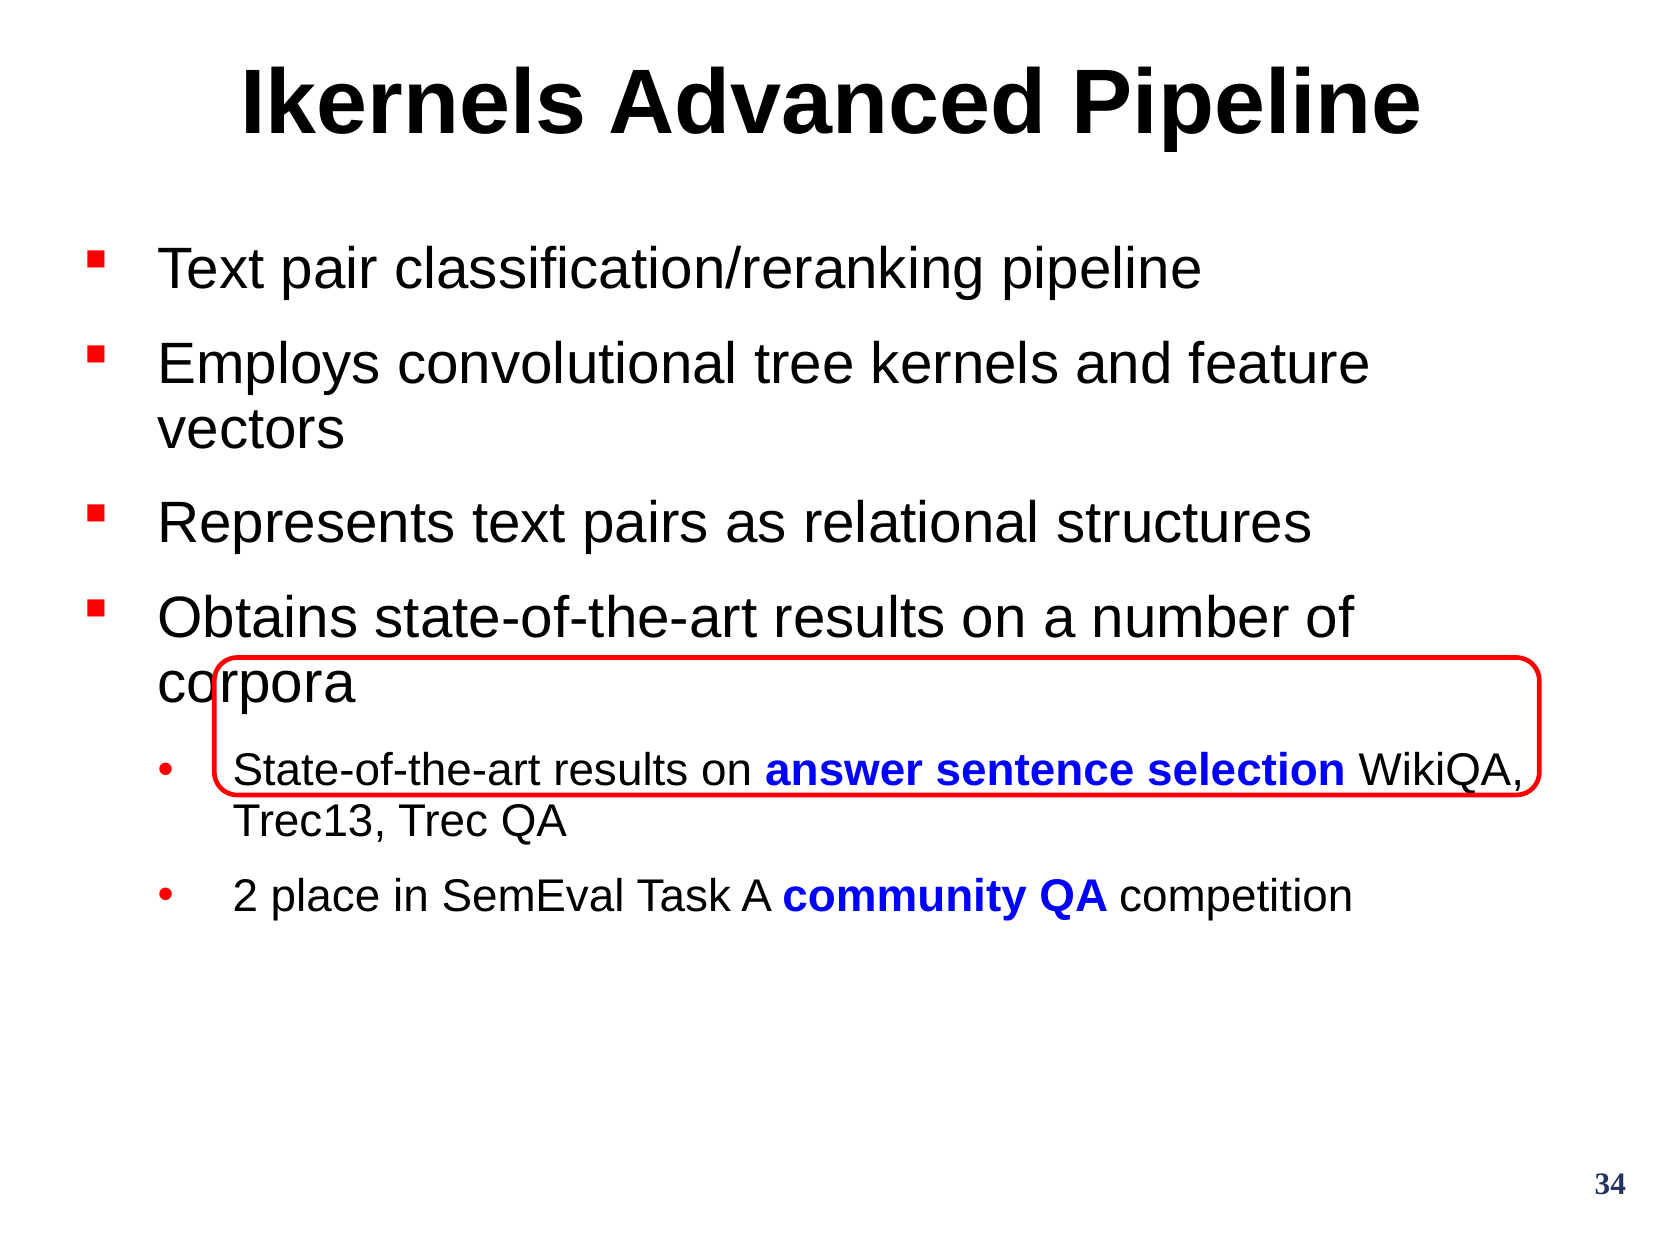

# Ikernels Advanced Pipeline
Text pair classification/reranking pipeline
Employs convolutional tree kernels and feature vectors
Represents text pairs as relational structures
Obtains state-of-the-art results on a number of corpora
State-of-the-art results on answer sentence selection WikiQA, Trec13, Trec QA
2 place in SemEval Task A community QA competition

34